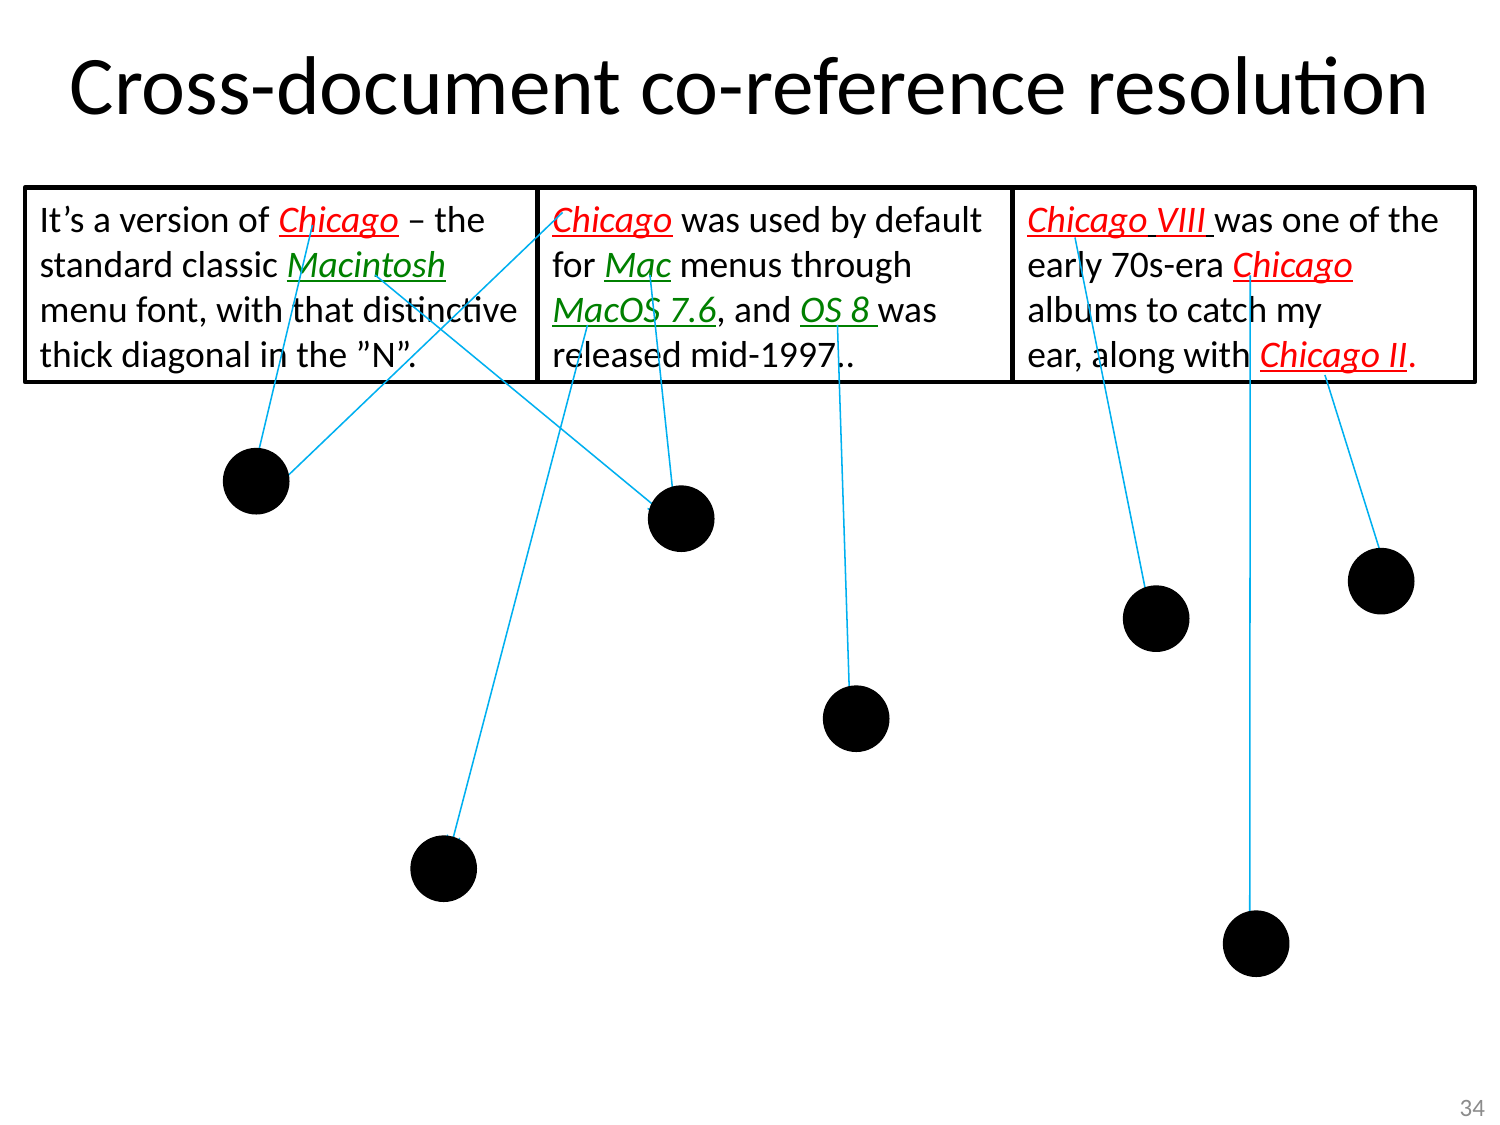

# Cross-document co-reference resolution
It’s a version of Chicago – the standard classic Macintosh menu font, with that distinctive thick diagonal in the ”N”.
Chicago was used by default for Mac menus through MacOS 7.6, and OS 8 was released mid-1997..
Chicago VIII was one of the early 70s-era Chicago albums to catch my
ear, along with Chicago II.

34